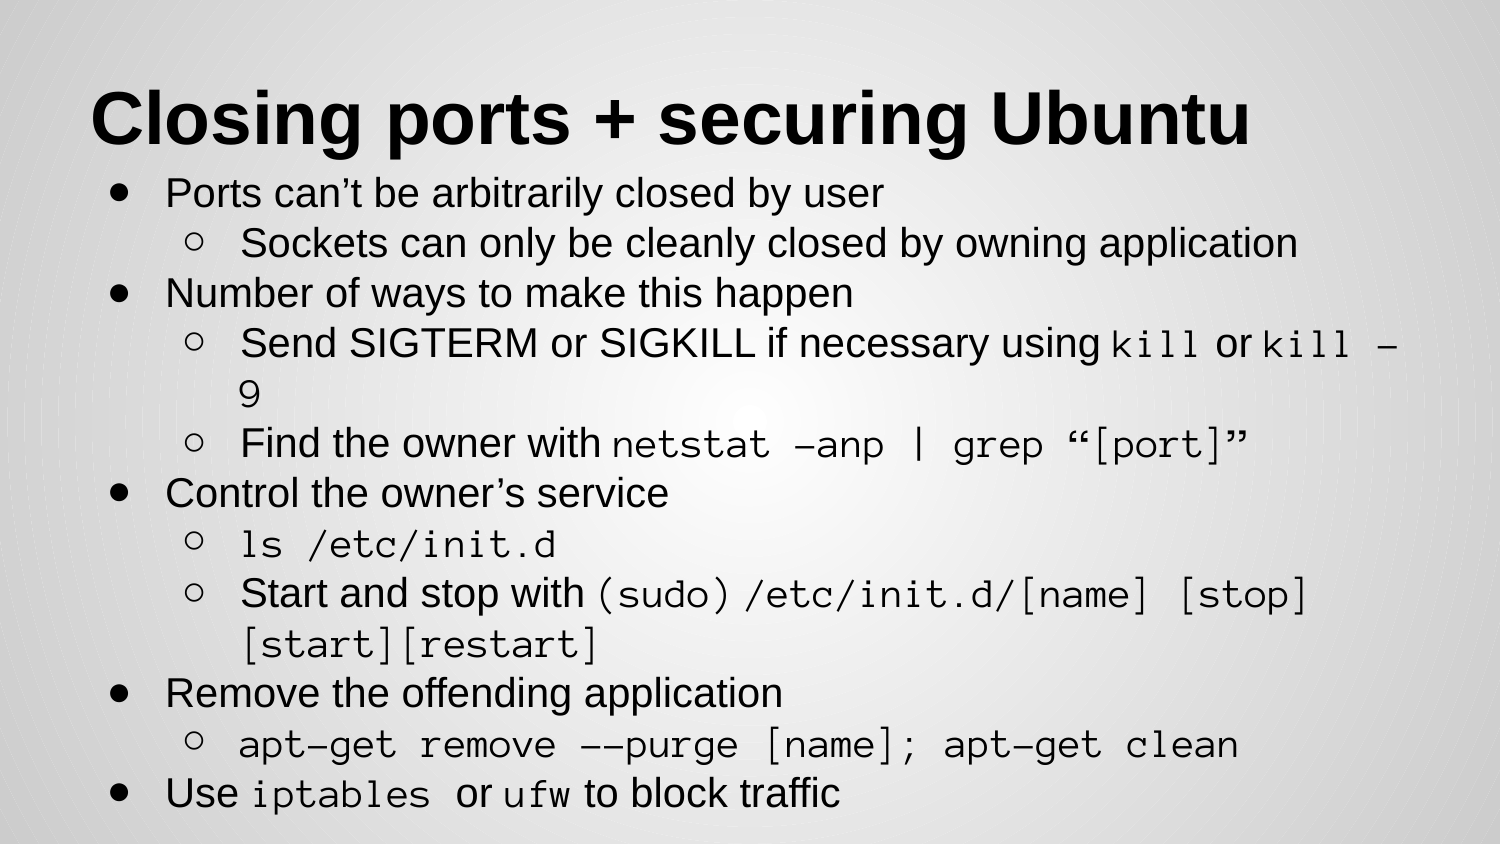

# Closing ports + securing Ubuntu
Ports can’t be arbitrarily closed by user
Sockets can only be cleanly closed by owning application
Number of ways to make this happen
Send SIGTERM or SIGKILL if necessary using kill or kill -9
Find the owner with netstat -anp | grep “[port]”
Control the owner’s service
ls /etc/init.d
Start and stop with (sudo) /etc/init.d/[name] [stop][start][restart]
Remove the offending application
apt-get remove --purge [name]; apt-get clean
Use iptables or ufw to block traffic